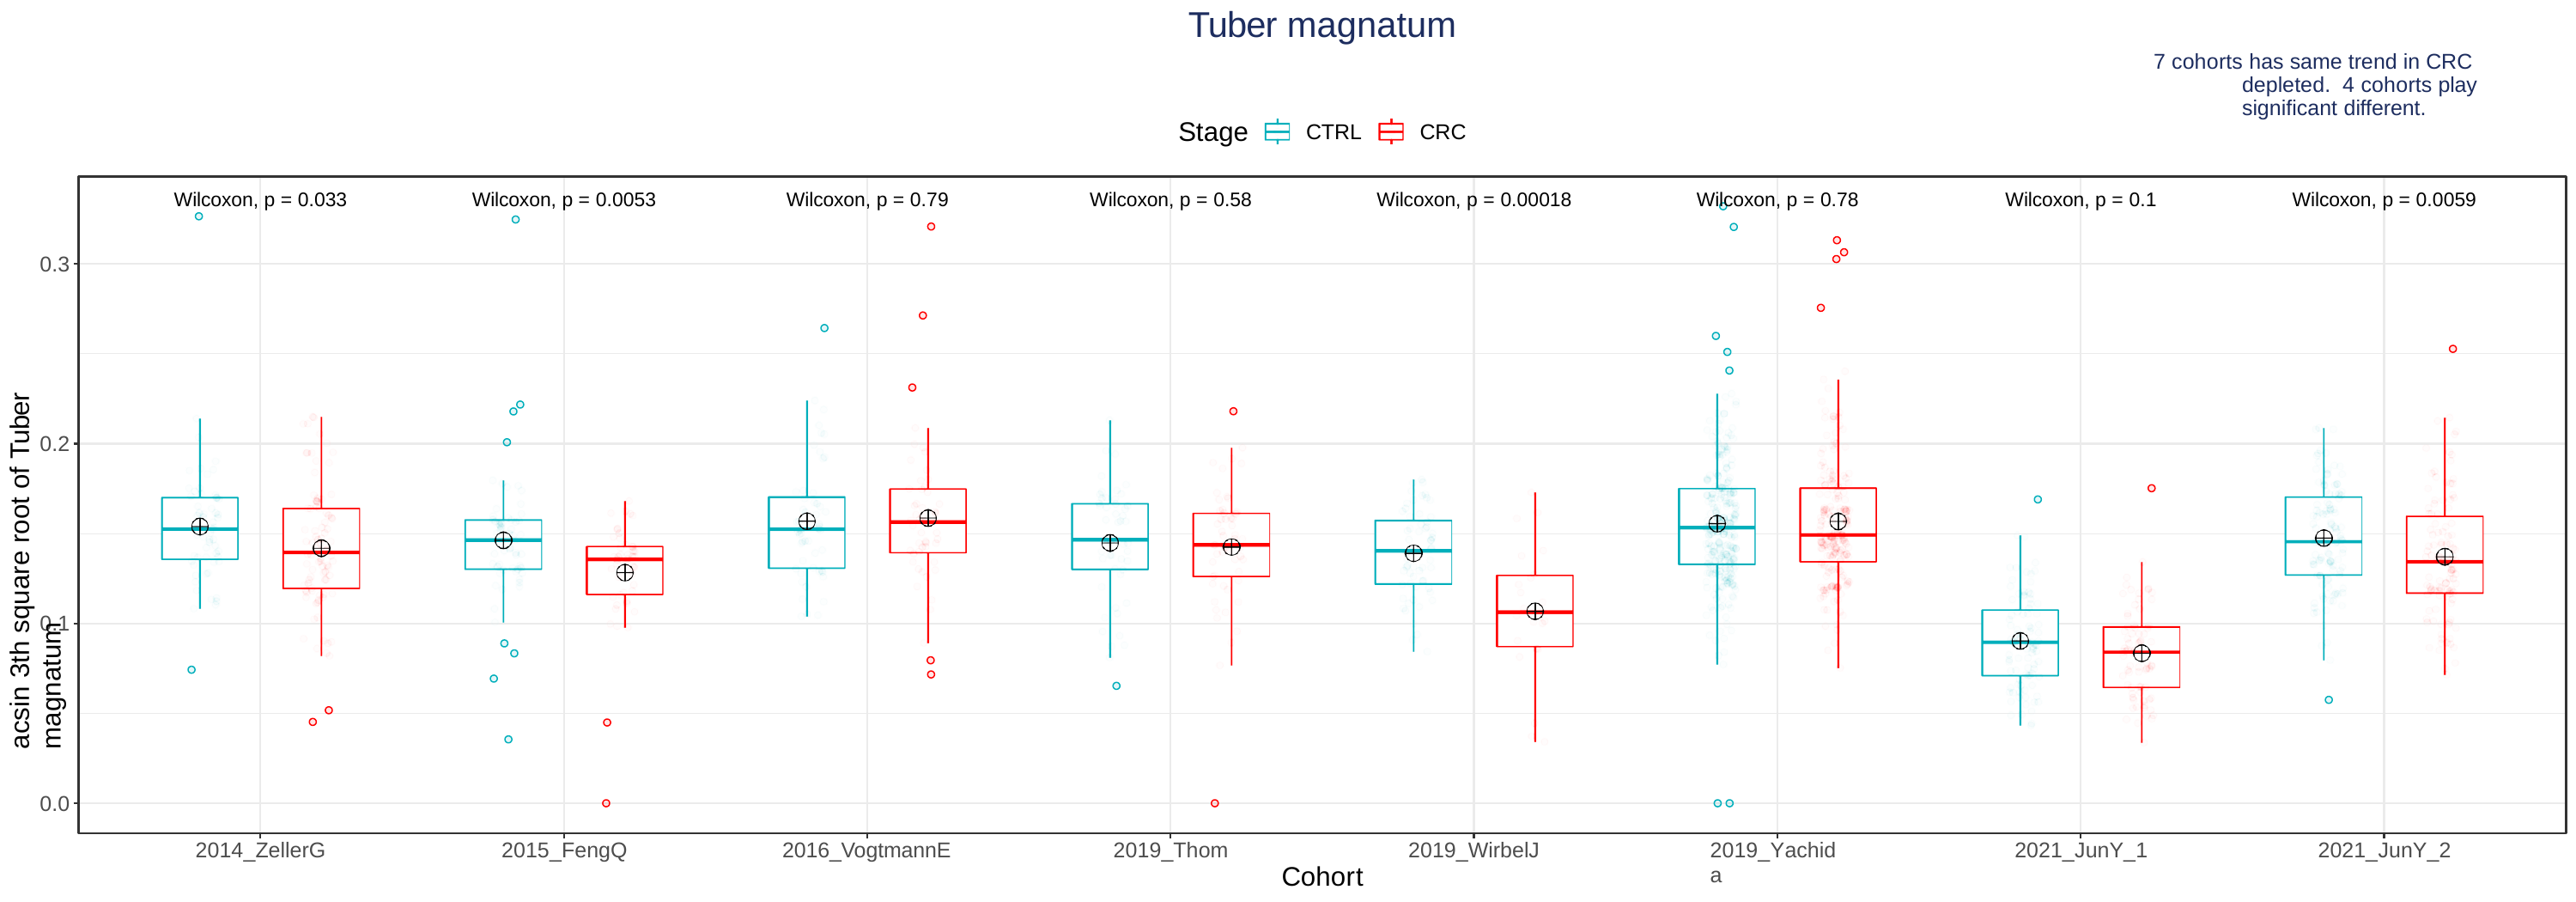

# Tuber magnatum
7 cohorts has same trend in CRC depleted.  4 cohorts play significant different.
Stage
CTRL
CRC

Wilcoxon, p = 0.033
Wilcoxon, p = 0.0053
Wilcoxon, p = 0.79
Wilcoxon, p = 0.58
Wilcoxon, p = 0.00018
Wilcoxon, p = 0.78
Wilcoxon, p = 0.1
Wilcoxon, p = 0.0059

0.3

acsin 3th square root of Tuber magnatum

0.2

0.1

0.0

2014_ZellerG
2015_FengQ
2016_VogtmannE
2019_Thom
2019_WirbelJ
2019_Yachida
2021_JunY_1
2021_JunY_2
Cohort